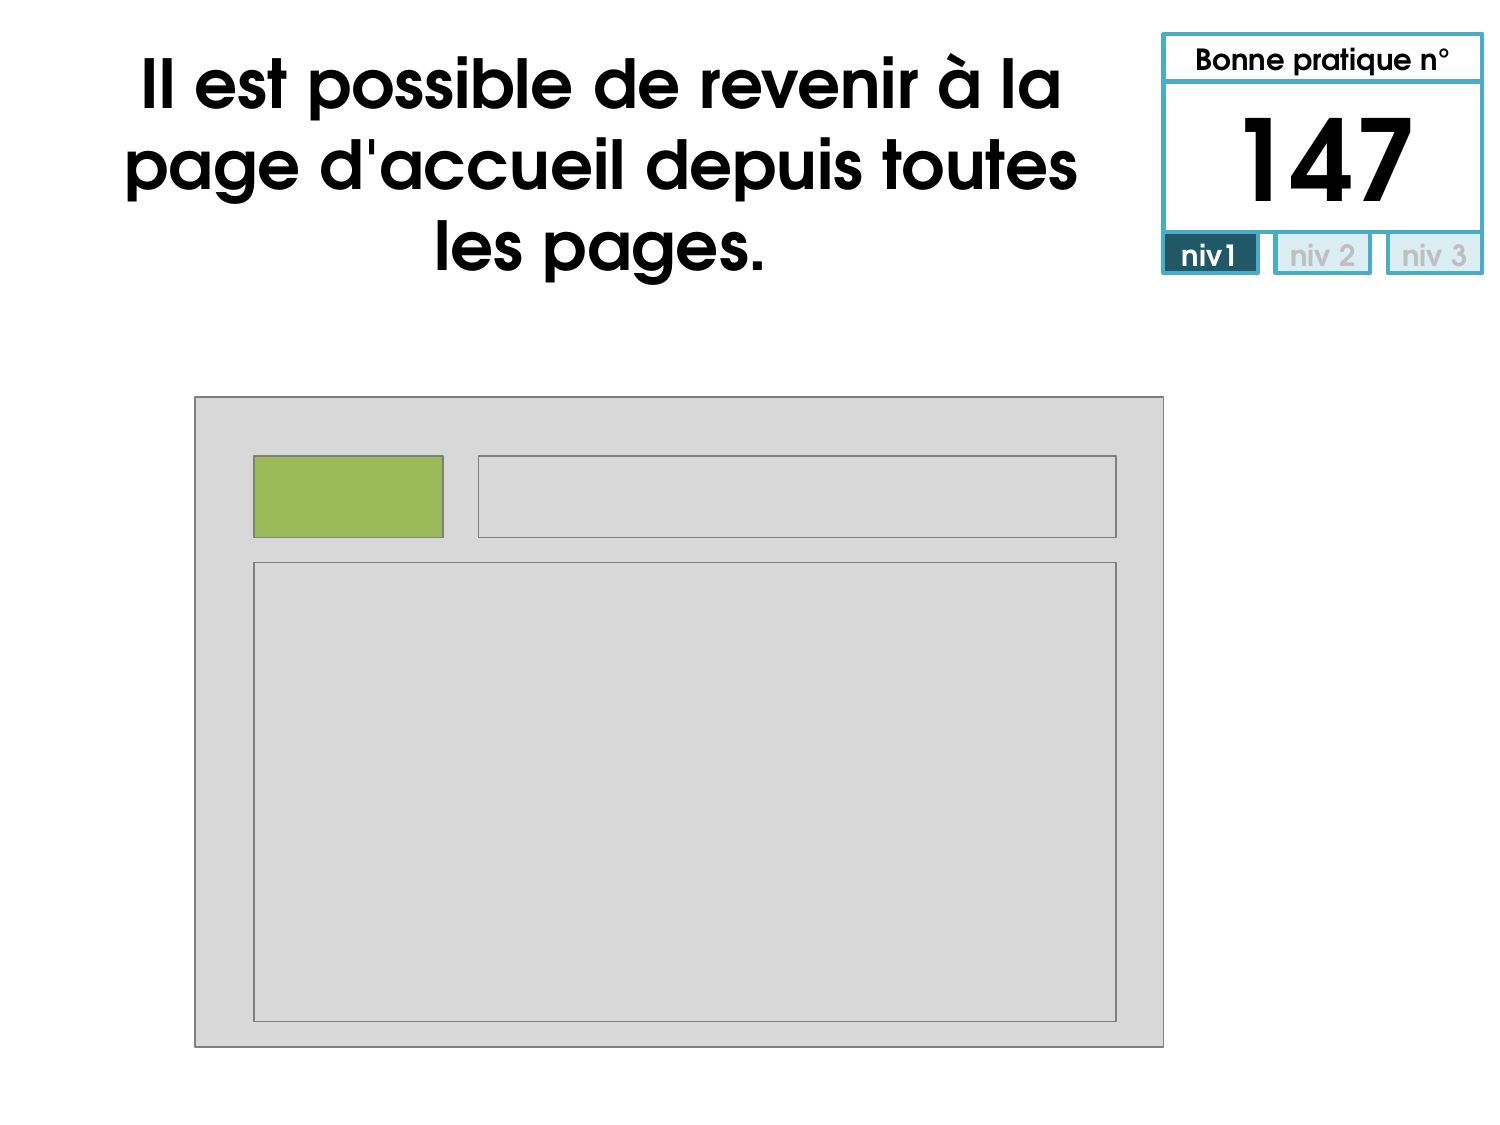

# Il est possible de revenir à la page d'accueil depuis toutes les pages.
147